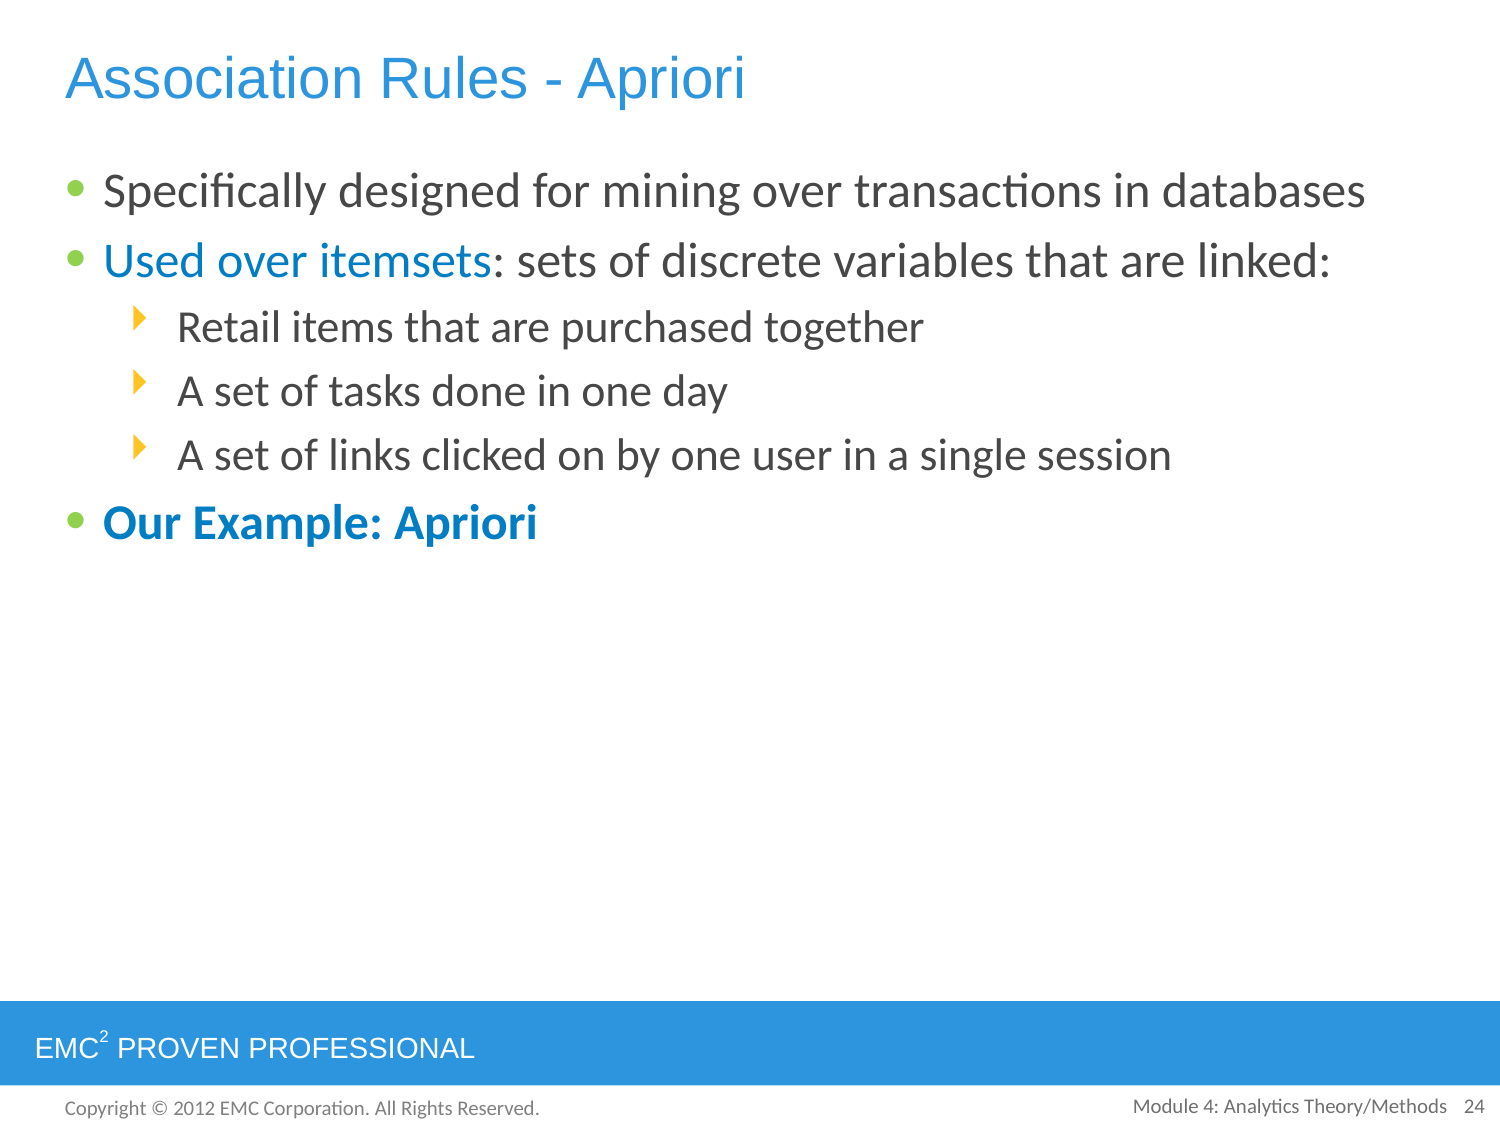

# Association Rules - Apriori
Specifically designed for mining over transactions in databases
Used over itemsets: sets of discrete variables that are linked:
Retail items that are purchased together
A set of tasks done in one day
A set of links clicked on by one user in a single session
Our Example: Apriori

Module 4: Analytics Theory/Methods
24